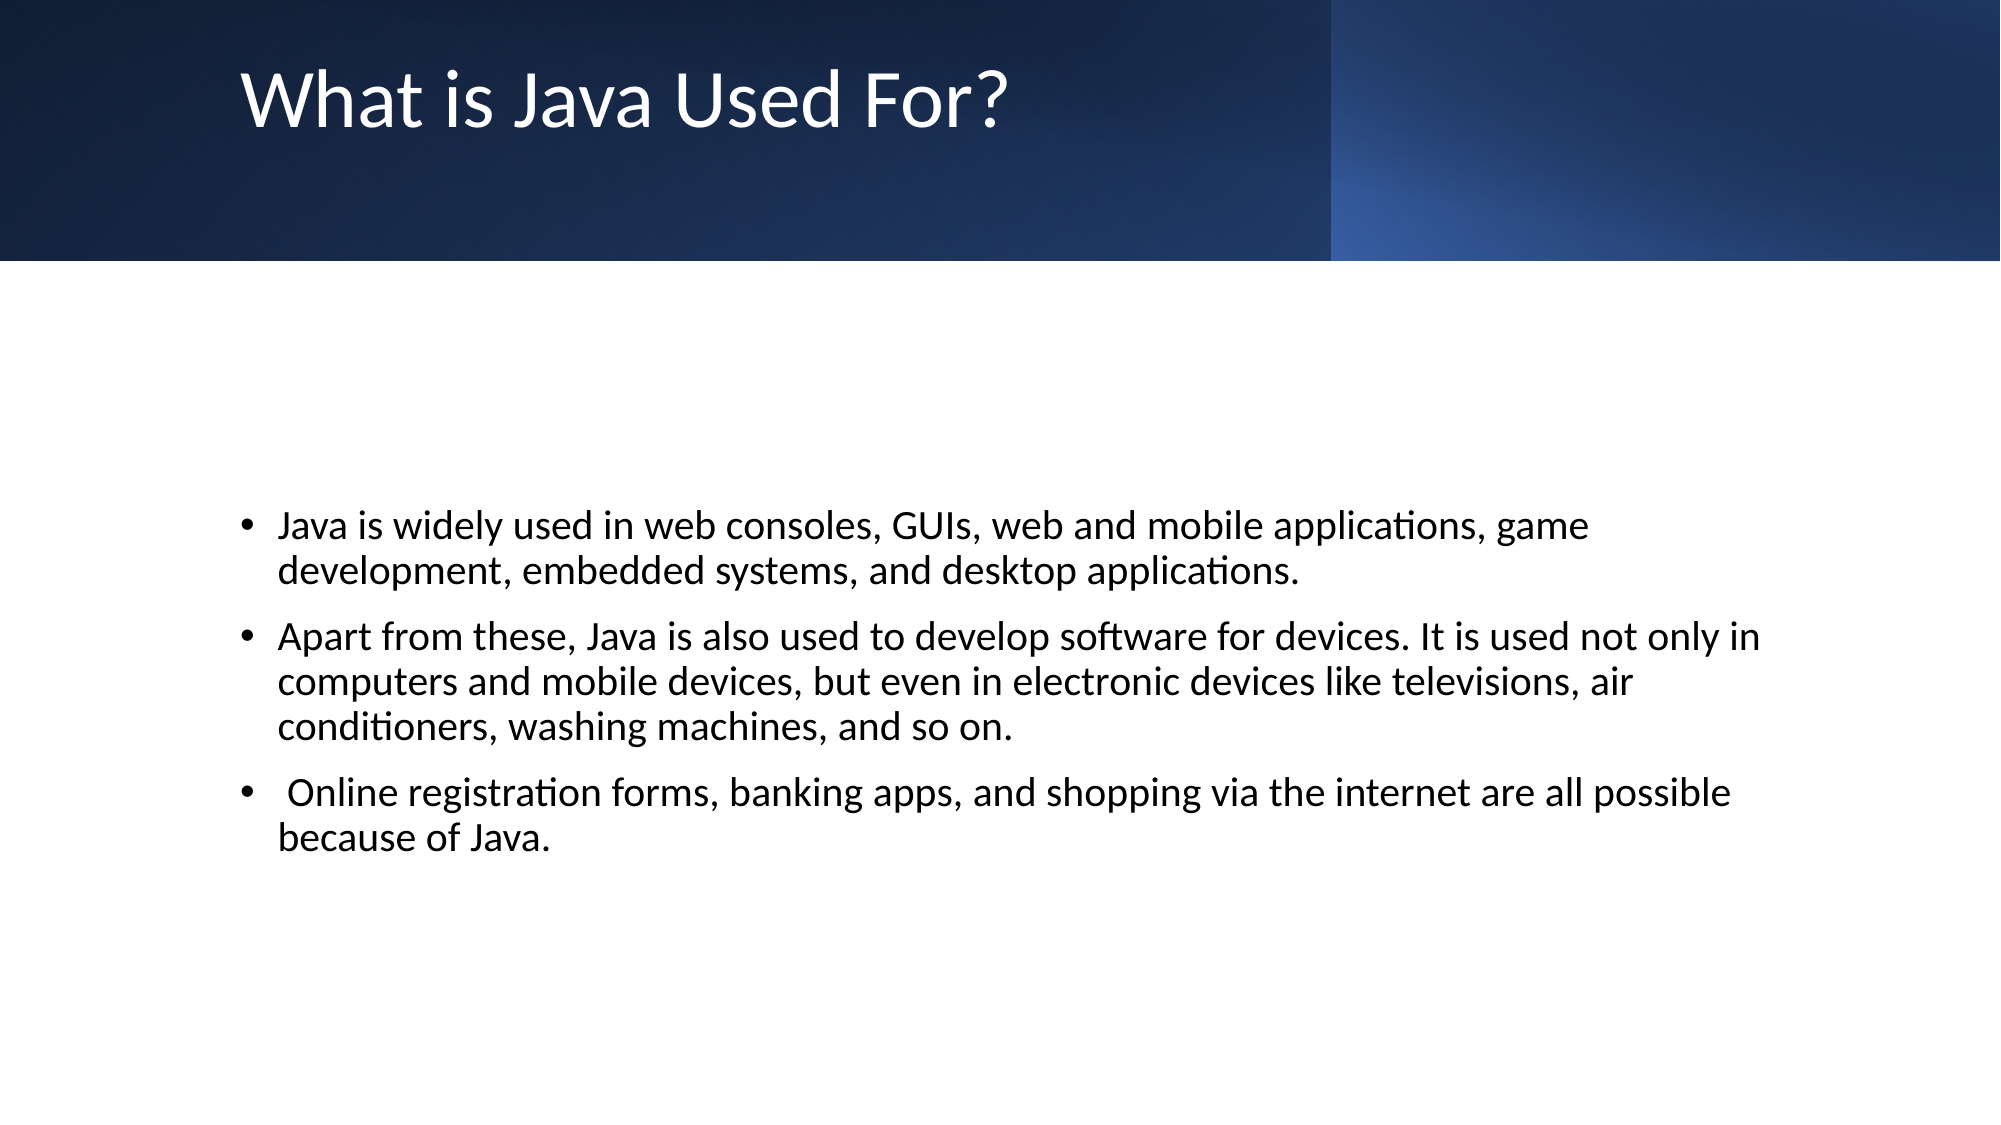

# What is Java Used For?

Java is widely used in web consoles, GUIs, web and mobile applications, game development, embedded systems, and desktop applications.
Apart from these, Java is also used to develop software for devices. It is used not only in computers and mobile devices, but even in electronic devices like televisions, air conditioners, washing machines, and so on.
 Online registration forms, banking apps, and shopping via the internet are all possible because of Java.